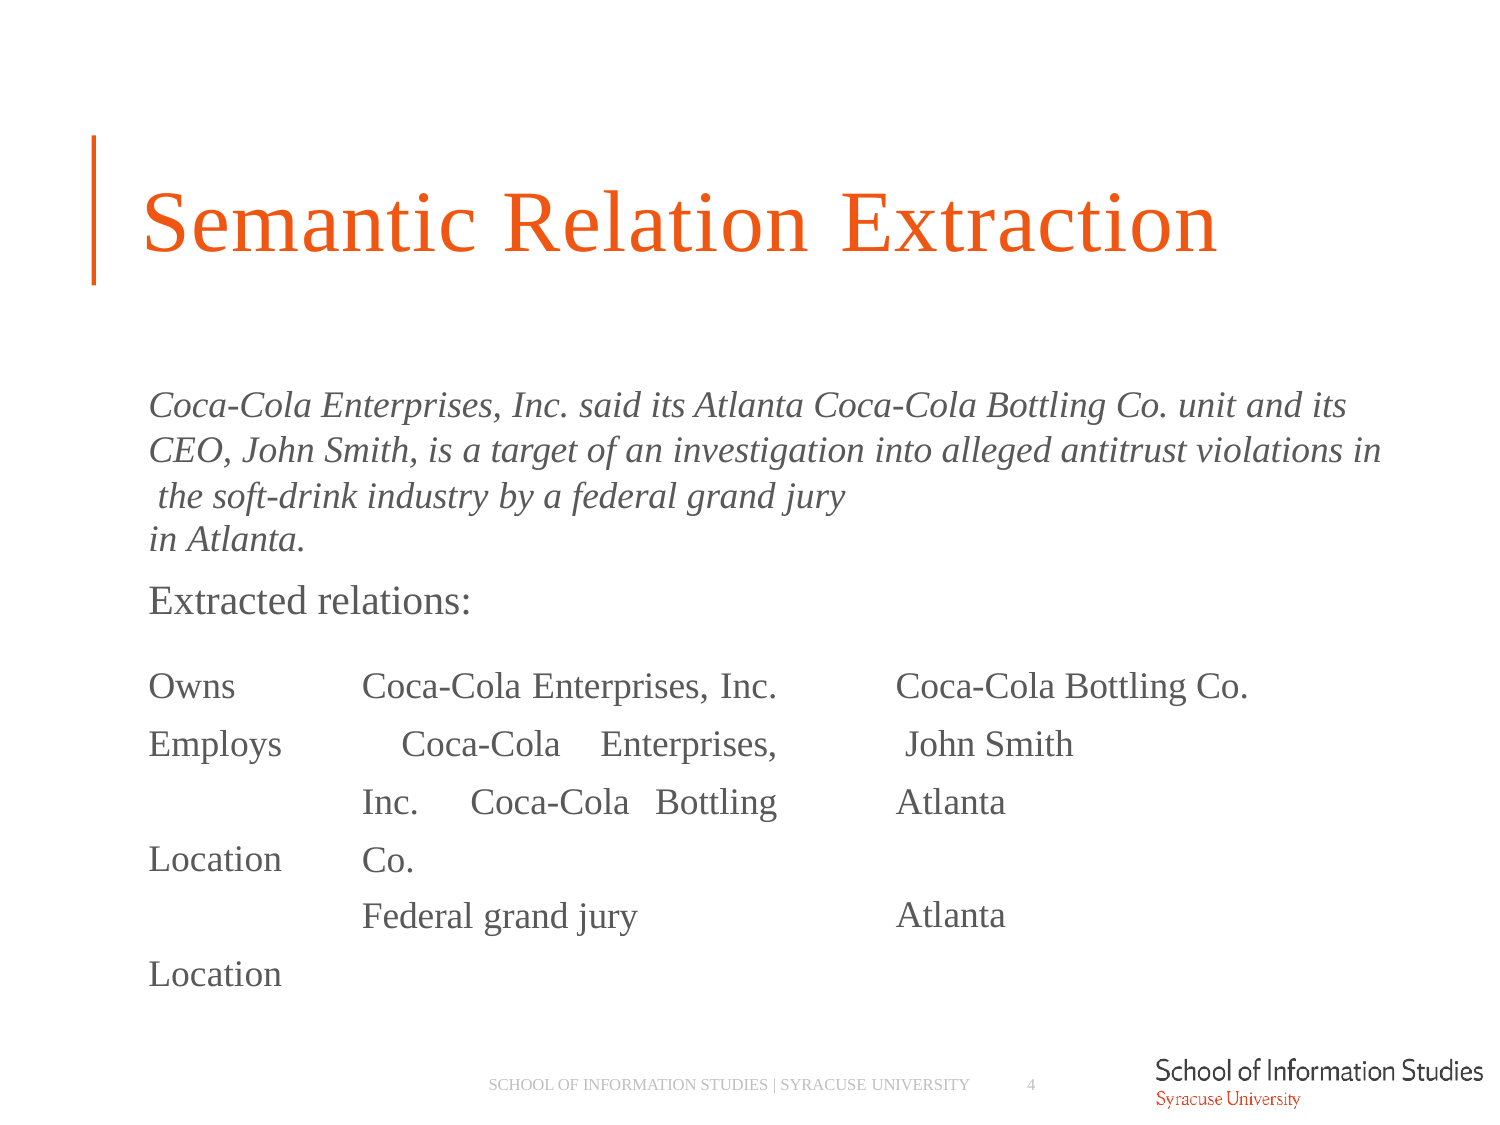

# Semantic Relation Extraction
Coca-Cola Enterprises, Inc. said its Atlanta Coca-Cola Bottling Co. unit and its  CEO, John Smith, is a target of an investigation into alleged antitrust violations in  the soft-drink industry by a federal grand jury
in Atlanta.
Extracted relations:
Owns  Employs  Location  Location
Coca-Cola Enterprises, Inc.  Coca-Cola Enterprises, Inc.  Coca-Cola Bottling Co.
Federal grand jury
Coca-Cola Bottling Co.  John Smith
Atlanta  Atlanta
SCHOOL OF INFORMATION STUDIES | SYRACUSE UNIVERSITY
4